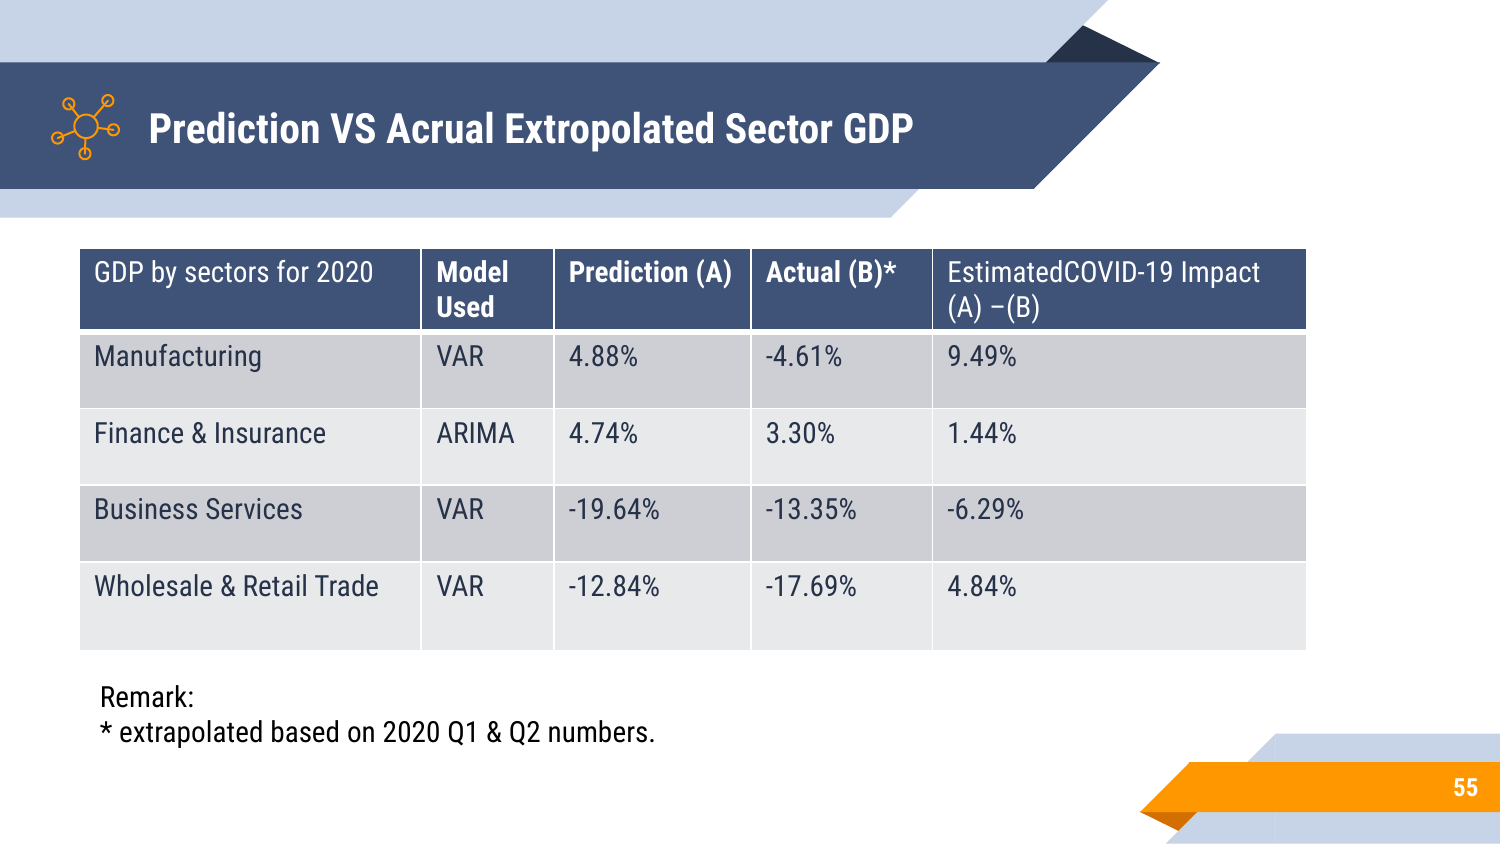

# Prediction VS Acrual Extropolated Sector GDP

| GDP by sectors for 2020 | Model Used | Prediction (A) | Actual (B)\* | EstimatedCOVID-19 Impact (A) –(B) |
| --- | --- | --- | --- | --- |
| Manufacturing | VAR | 4.88% | -4.61% | 9.49% |
| Finance & Insurance | ARIMA | 4.74% | 3.30% | 1.44% |
| Business Services | VAR | -19.64% | -13.35% | -6.29% |
| Wholesale & Retail Trade | VAR | -12.84% | -17.69% | 4.84% |
Remark:
* extrapolated based on 2020 Q1 & Q2 numbers.

55